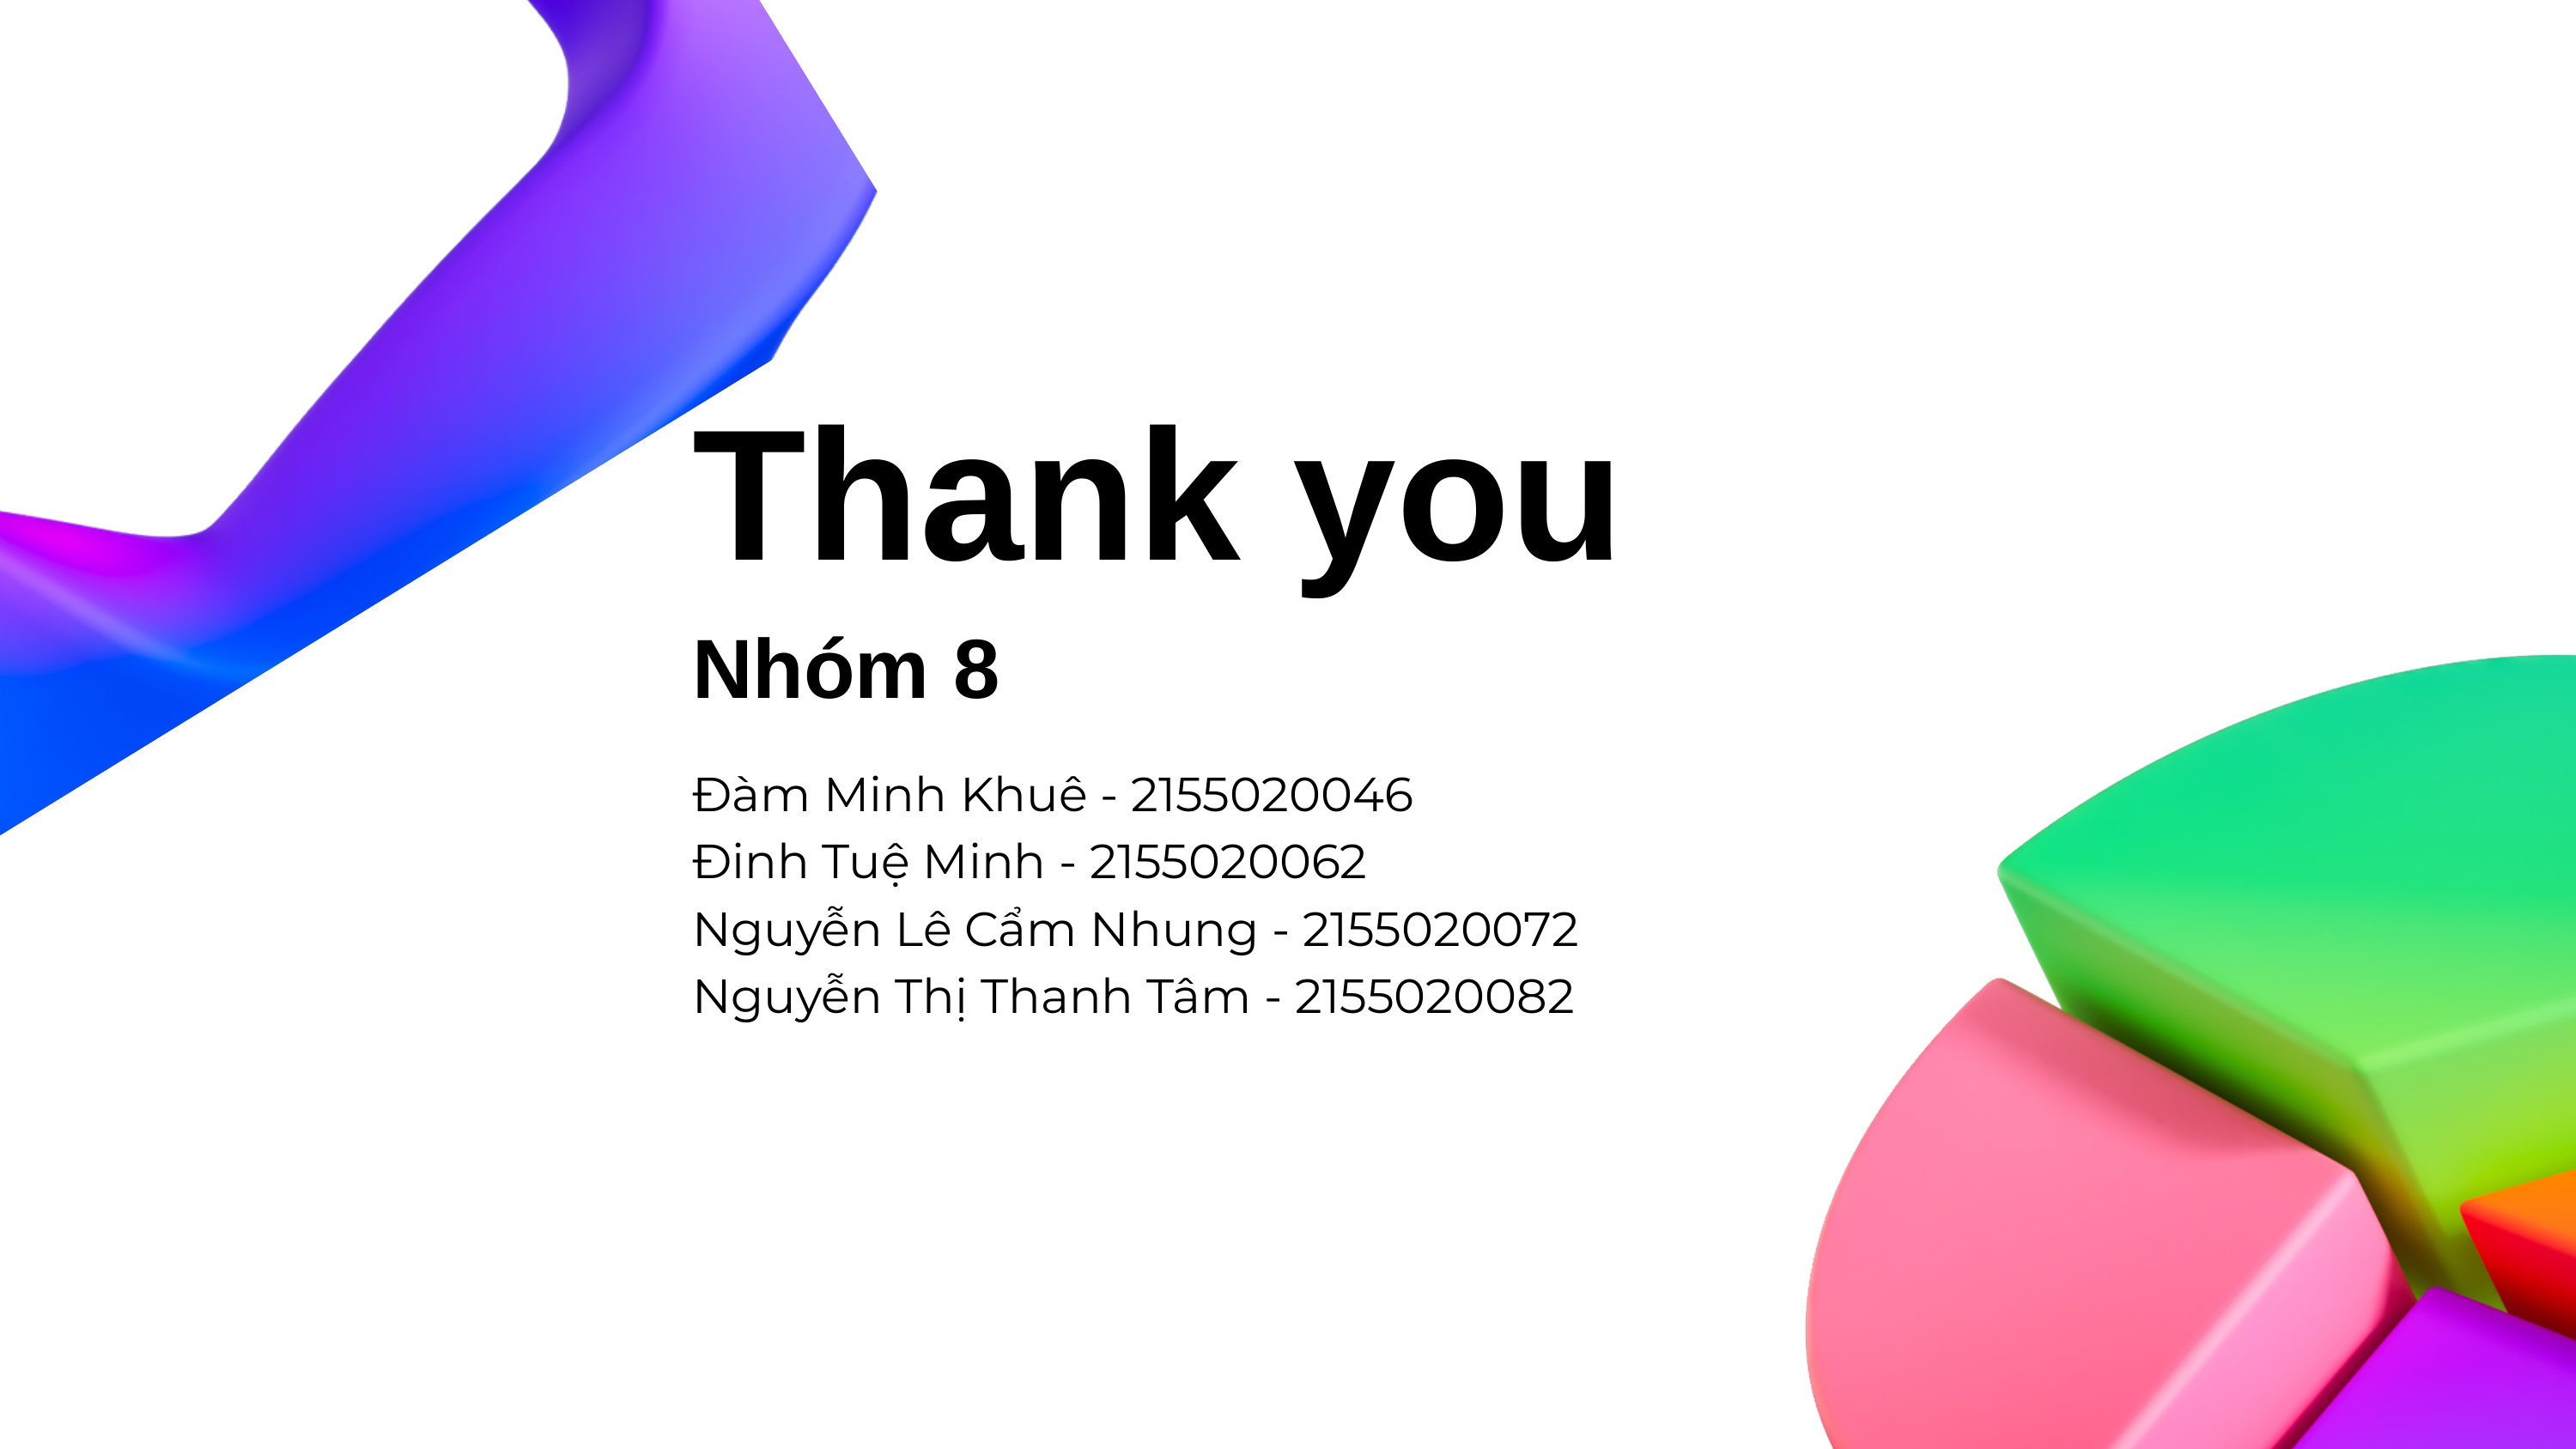

Thank you
Nhóm 8

Đàm Minh Khuê - 2155020046
Đinh Tuệ Minh - 2155020062
Nguyễn Lê Cẩm Nhung - 2155020072
Nguyễn Thị Thanh Tâm - 2155020082